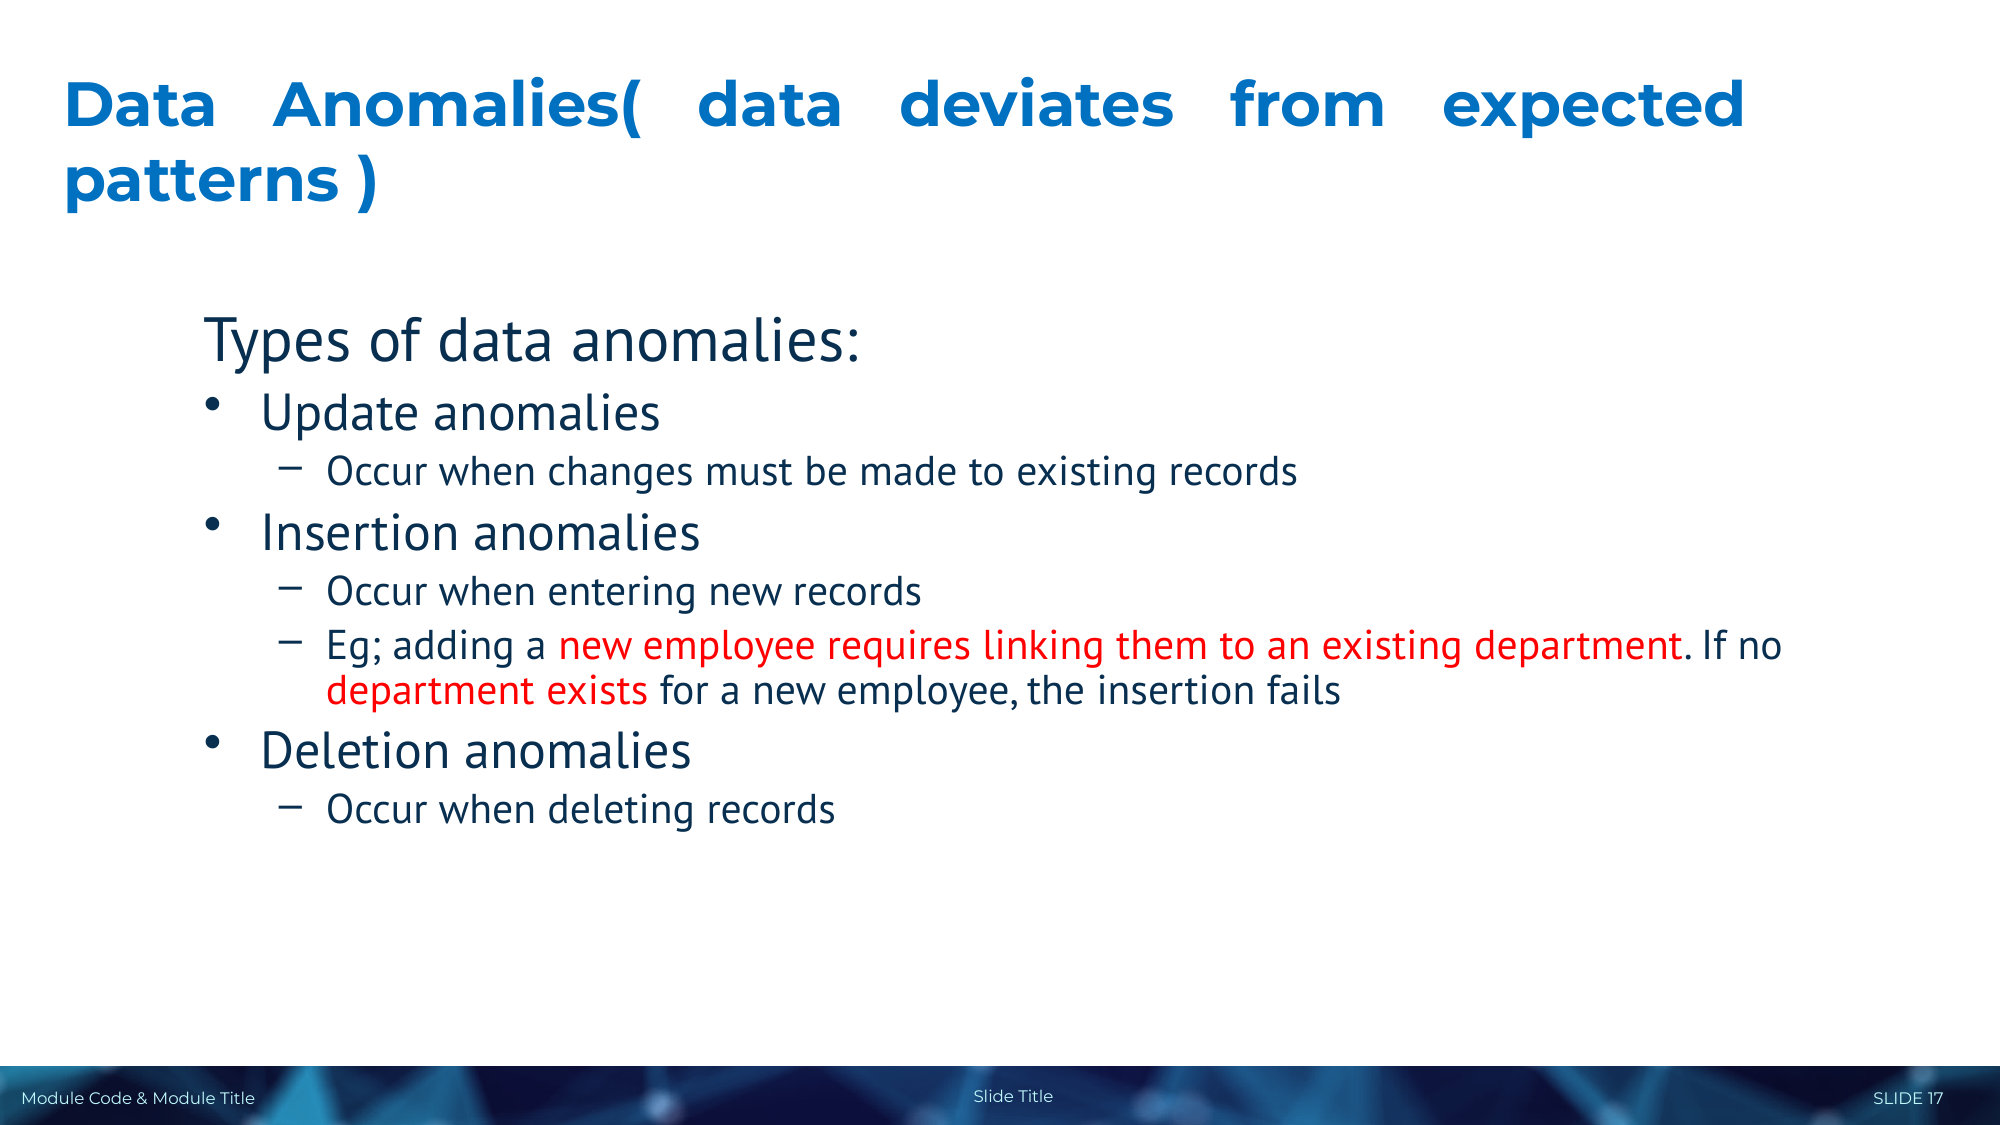

# Data Anomalies( data deviates from expected patterns )
Types of data anomalies:
Update anomalies
Occur when changes must be made to existing records
Insertion anomalies
Occur when entering new records
Eg; adding a new employee requires linking them to an existing department. If no department exists for a new employee, the insertion fails
Deletion anomalies
Occur when deleting records